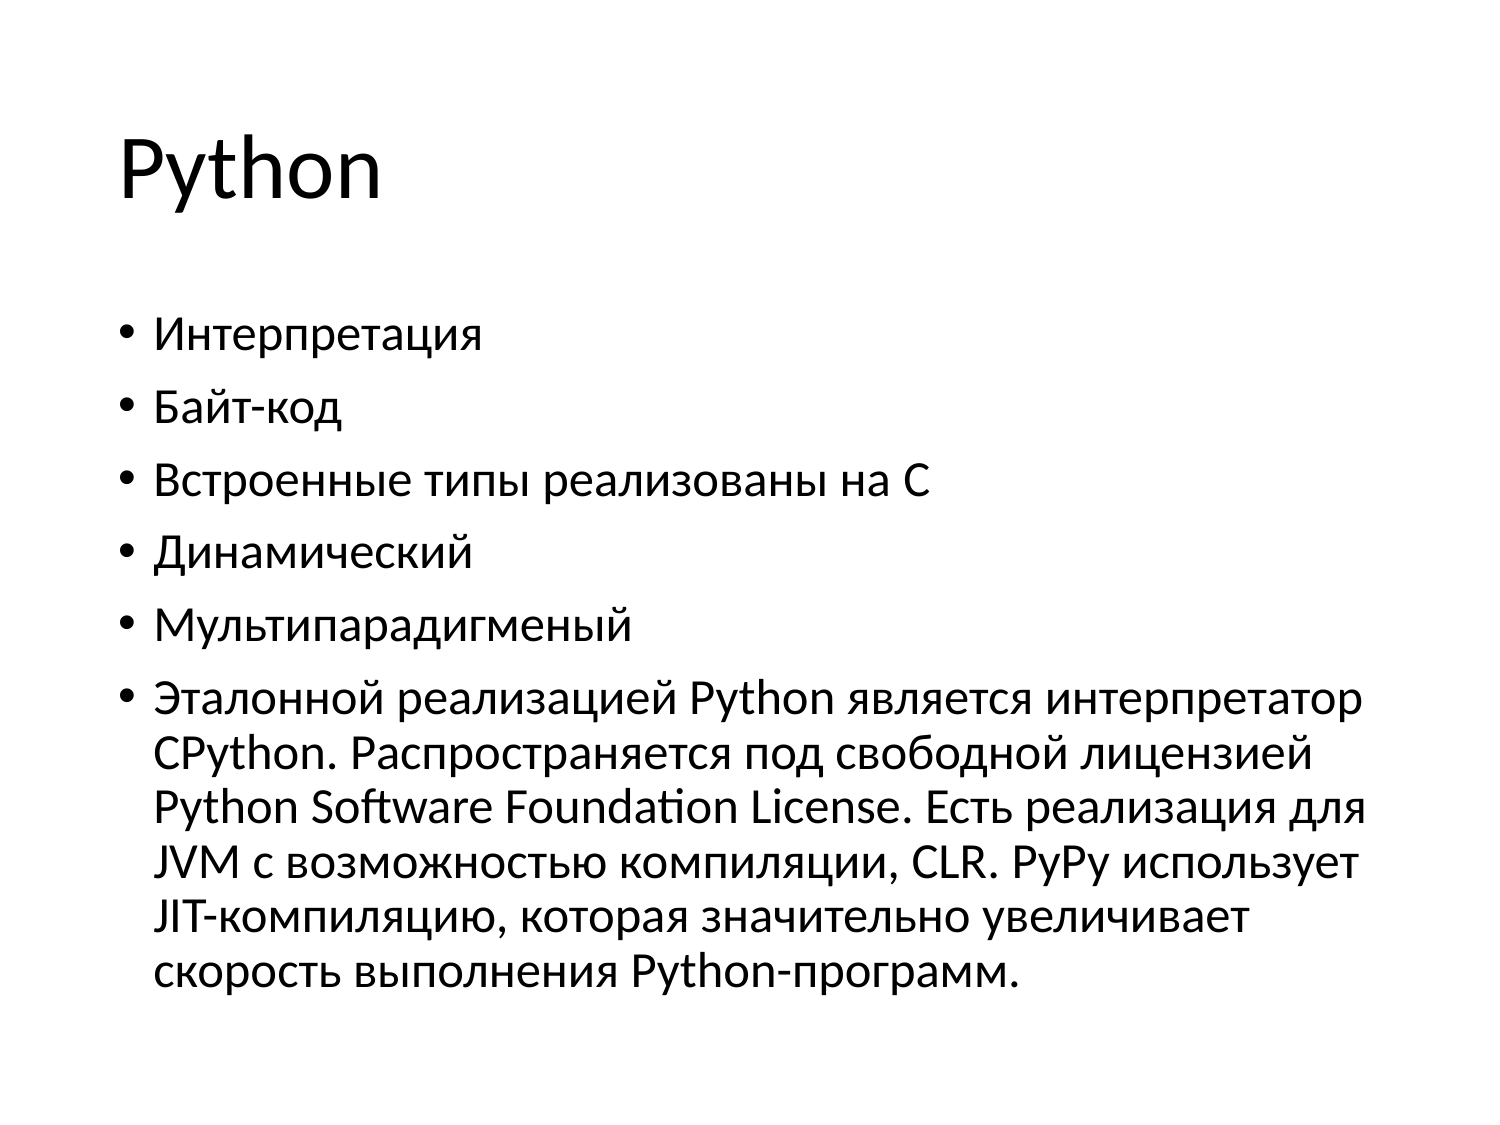

# Python
Интерпретация
Байт-код
Встроенные типы реализованы на C
Динамический
Мультипарадигменый
Эталонной реализацией Python является интерпретатор CPython. Распространяется под свободной лицензией Python Software Foundation License. Есть реализация для JVM с возможностью компиляции, CLR. PyPy использует JIT-компиляцию, которая значительно увеличивает скорость выполнения Python-программ.